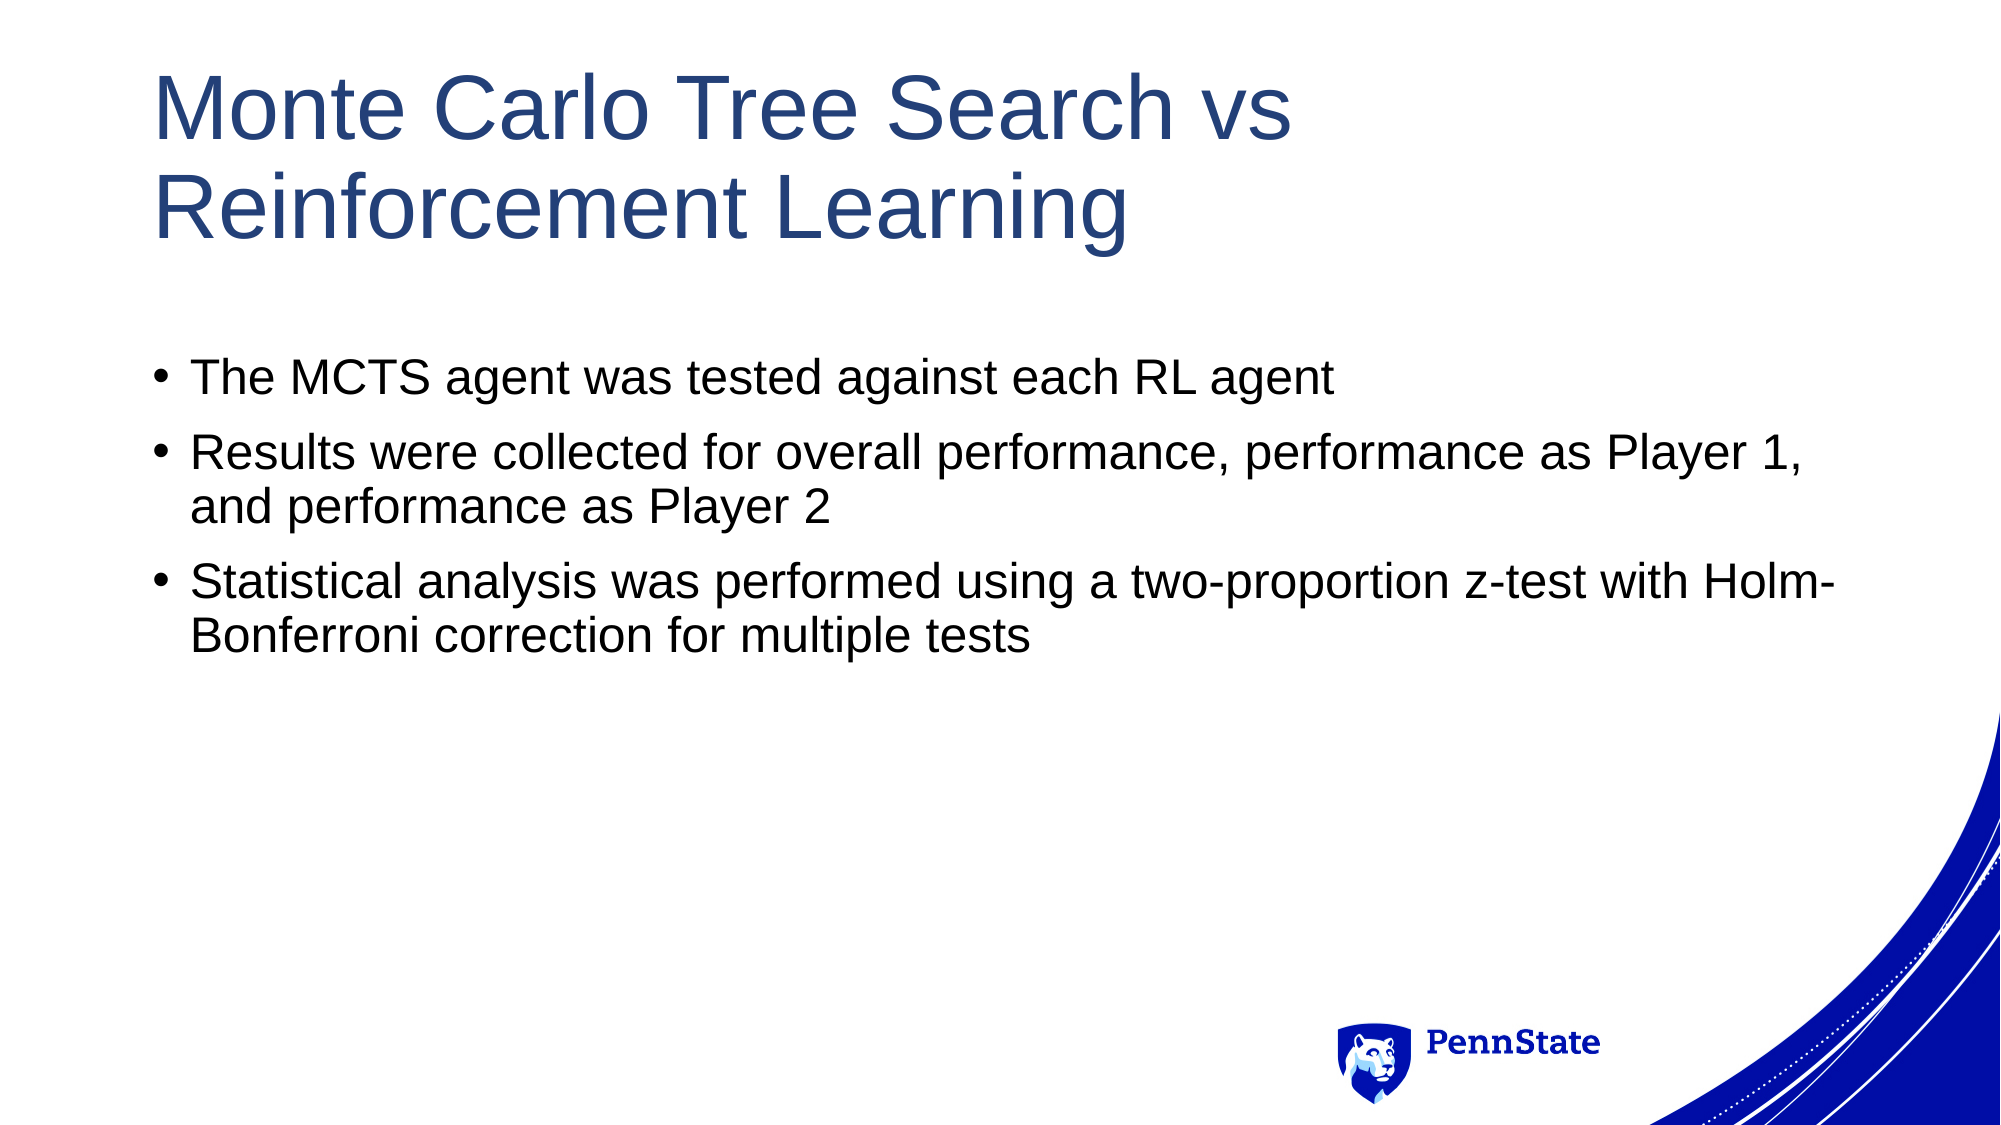

# Monte Carlo Tree Search vs Reinforcement Learning
The MCTS agent was tested against each RL agent
Results were collected for overall performance, performance as Player 1, and performance as Player 2
Statistical analysis was performed using a two-proportion z-test with Holm-Bonferroni correction for multiple tests